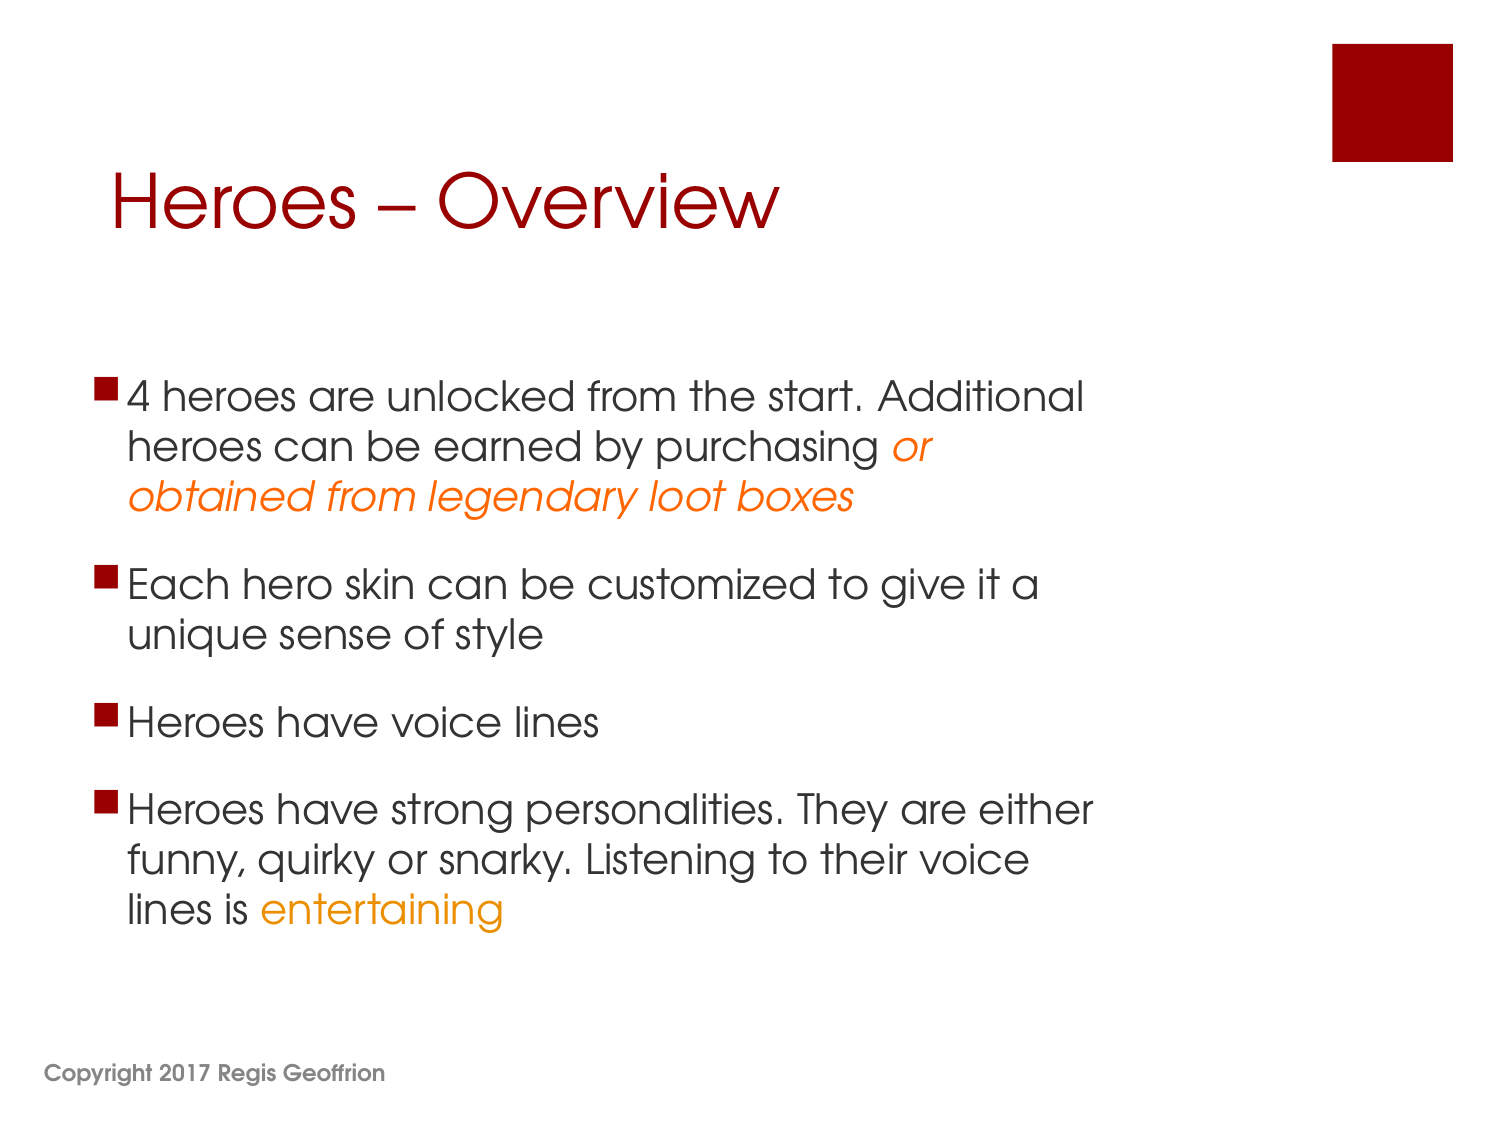

# Heroes – Overview
4 heroes are unlocked from the start. Additional heroes can be earned by purchasing or obtained from legendary loot boxes
Each hero skin can be customized to give it a unique sense of style
Heroes have voice lines
Heroes have strong personalities. They are either funny, quirky or snarky. Listening to their voice lines is entertaining
Copyright 2017 Regis Geoffrion